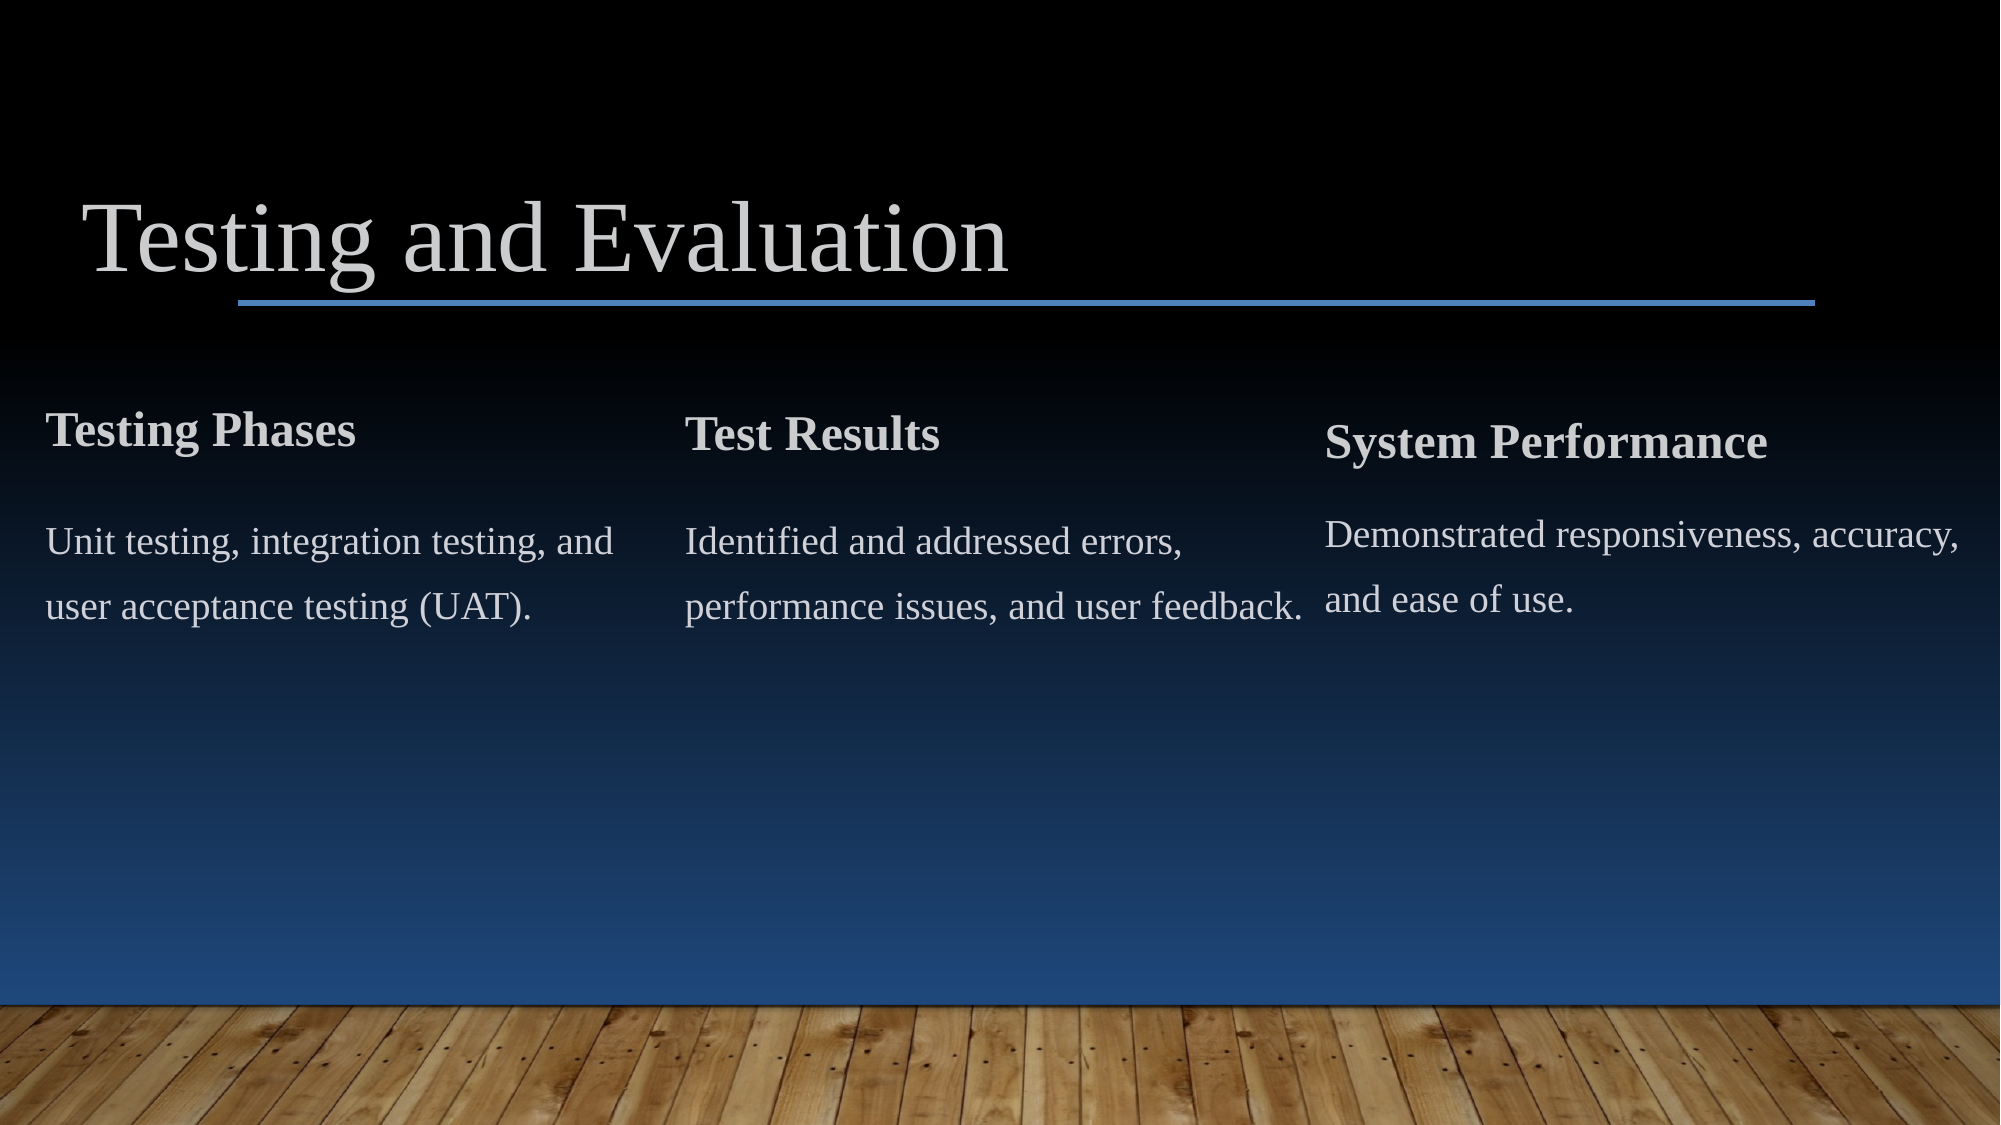

Testing and Evaluation
Testing Phases
Test Results
System Performance
Demonstrated responsiveness, accuracy, and ease of use.
Unit testing, integration testing, and user acceptance testing (UAT).
Identified and addressed errors, performance issues, and user feedback.